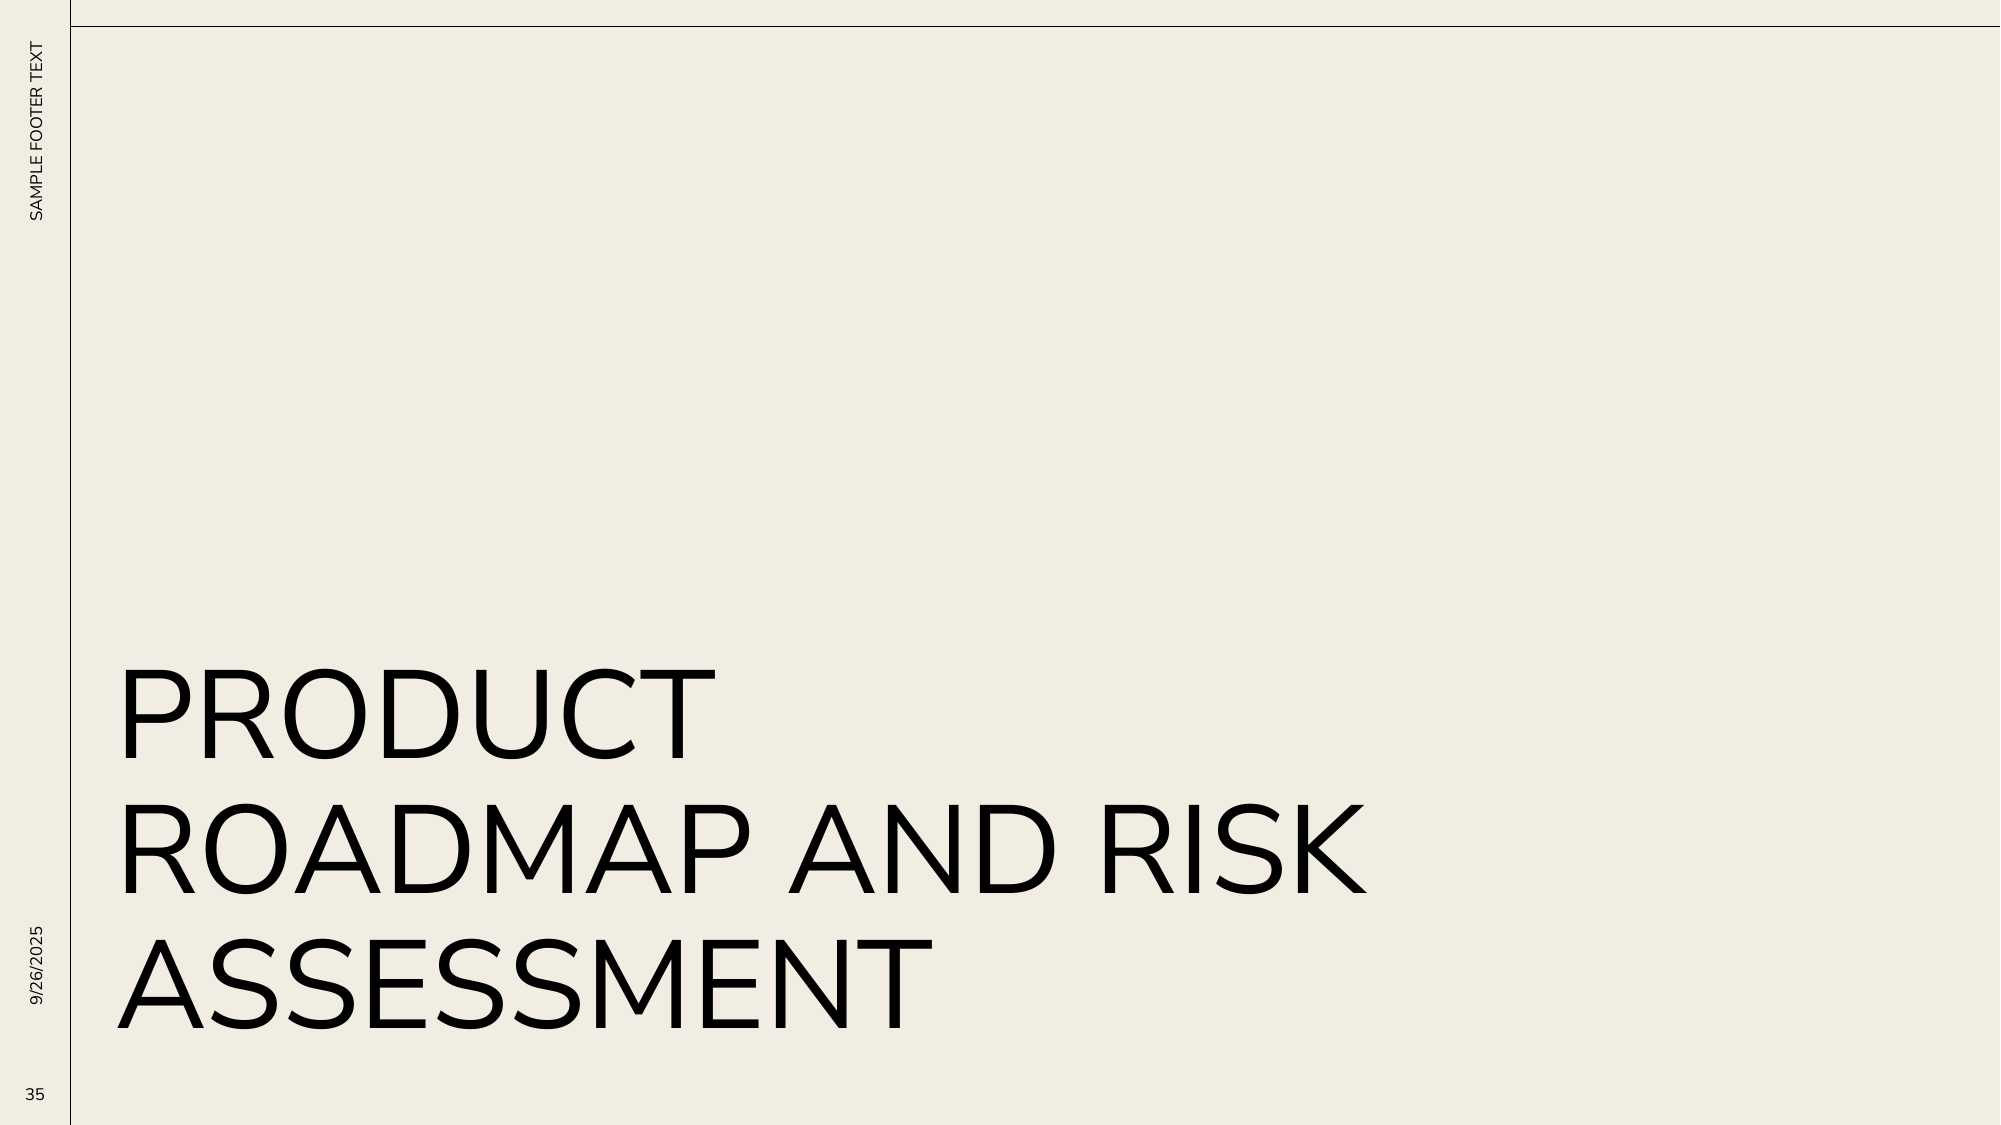

# Product Roadmap and Risk Assessment
SAMPLE FOOTER TEXT
9/26/2025
35